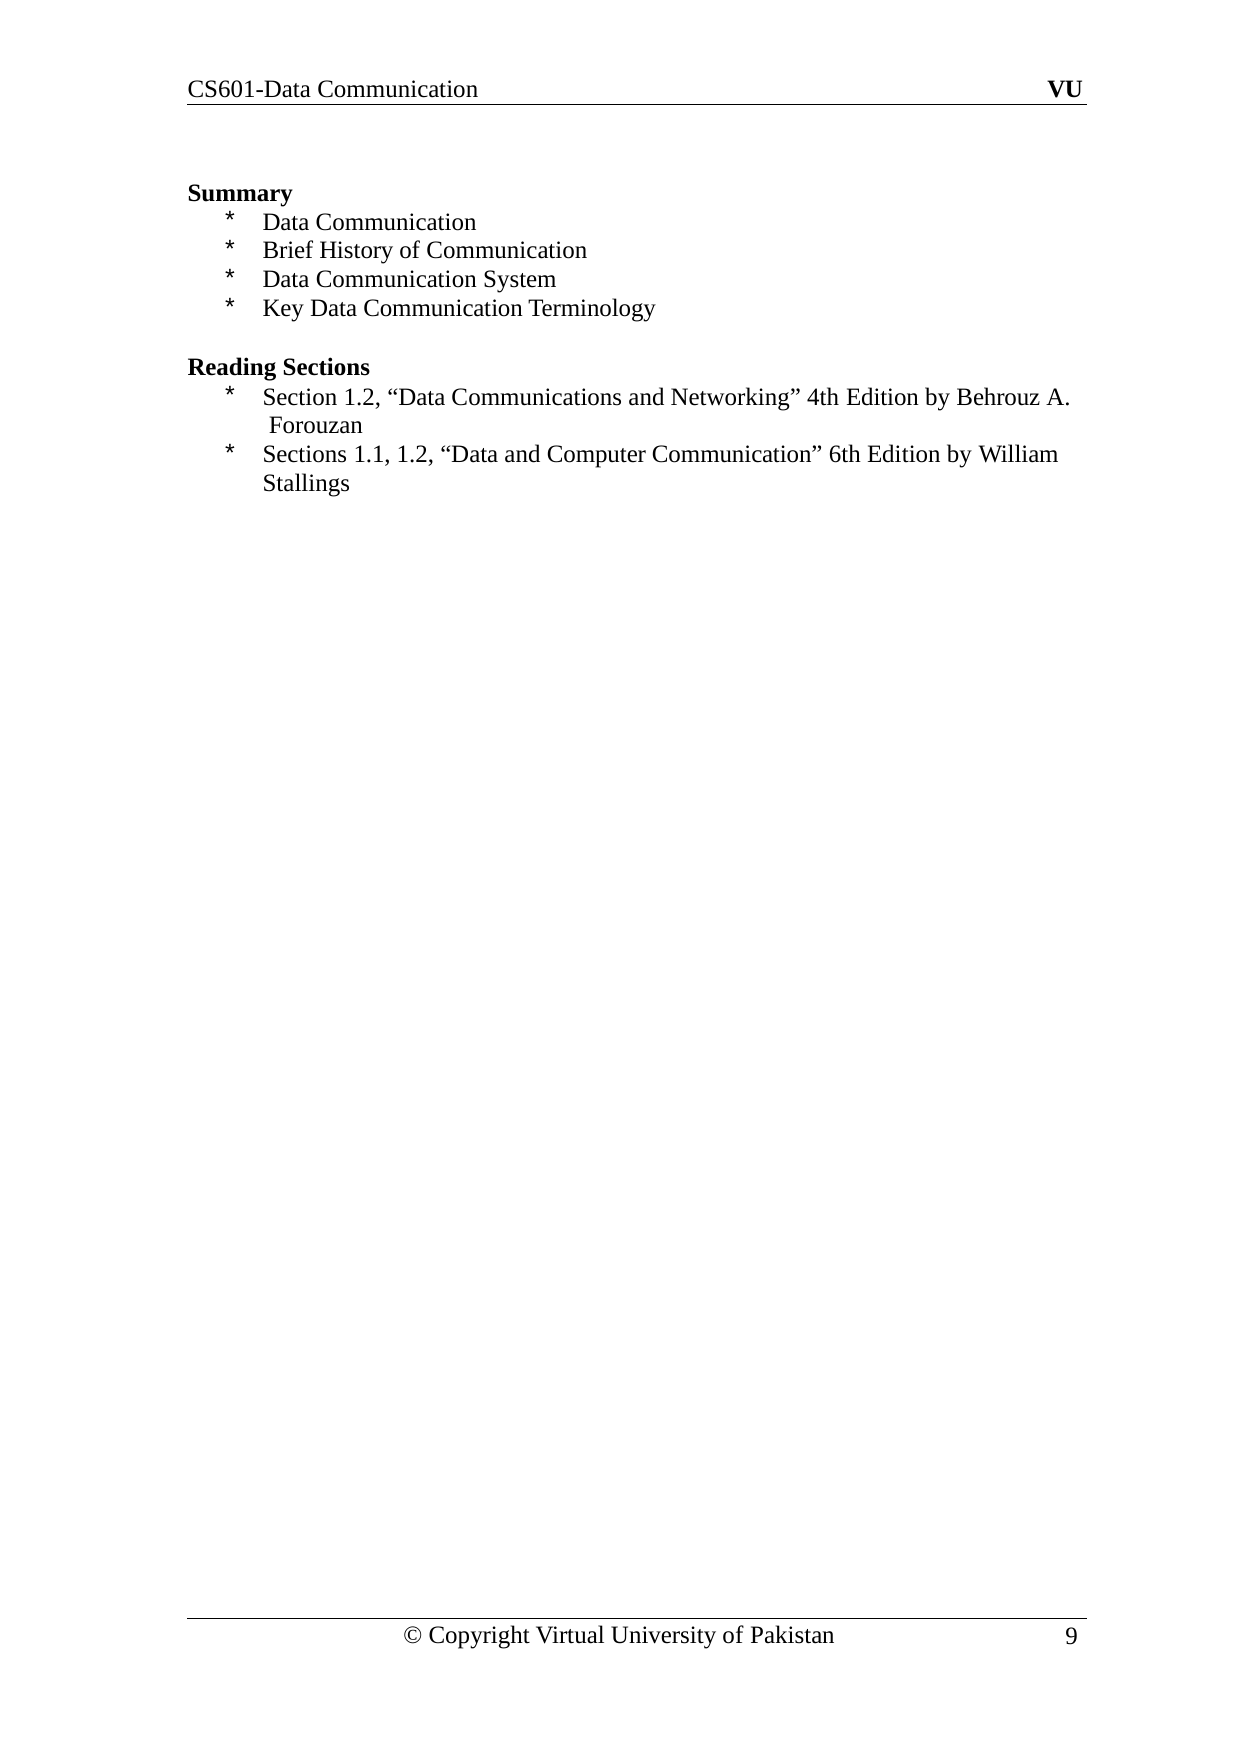

CS601-Data Communication
VU

Summary
Data Communication
Brief History of Communication
Data Communication System
Key Data Communication Terminology

Reading Sections
Section 1.2, “Data Communications and Networking” 4th Edition by Behrouz A.  Forouzan
Sections 1.1, 1.2, “Data and Computer Communication” 6th Edition by William  Stallings

© Copyright Virtual University of Pakistan
9